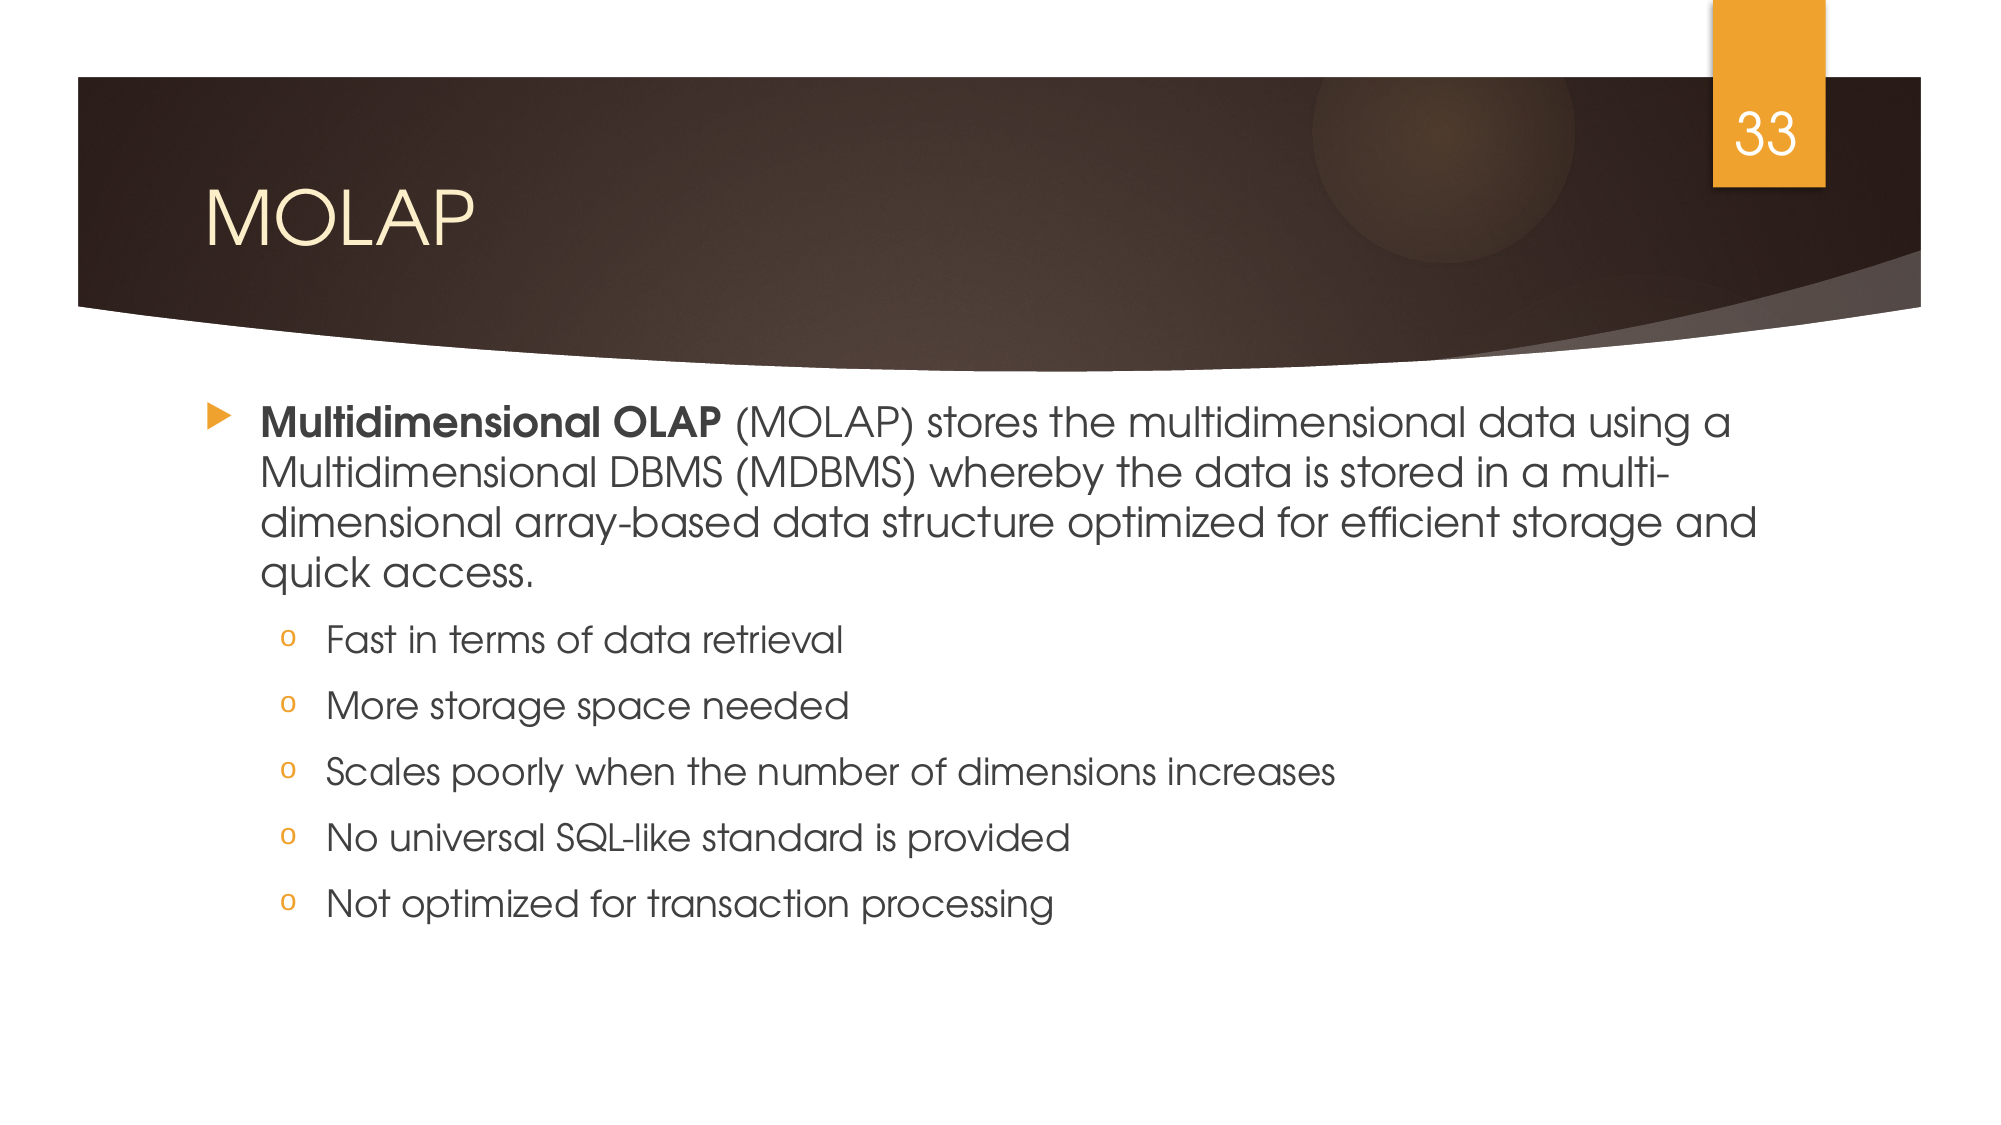

33
# MOLAP
Multidimensional OLAP (MOLAP) stores the multidimensional data using a Multidimensional DBMS (MDBMS) whereby the data is stored in a multi-dimensional array-based data structure optimized for efficient storage and quick access.
Fast in terms of data retrieval
More storage space needed
Scales poorly when the number of dimensions increases
No universal SQL-like standard is provided
Not optimized for transaction processing